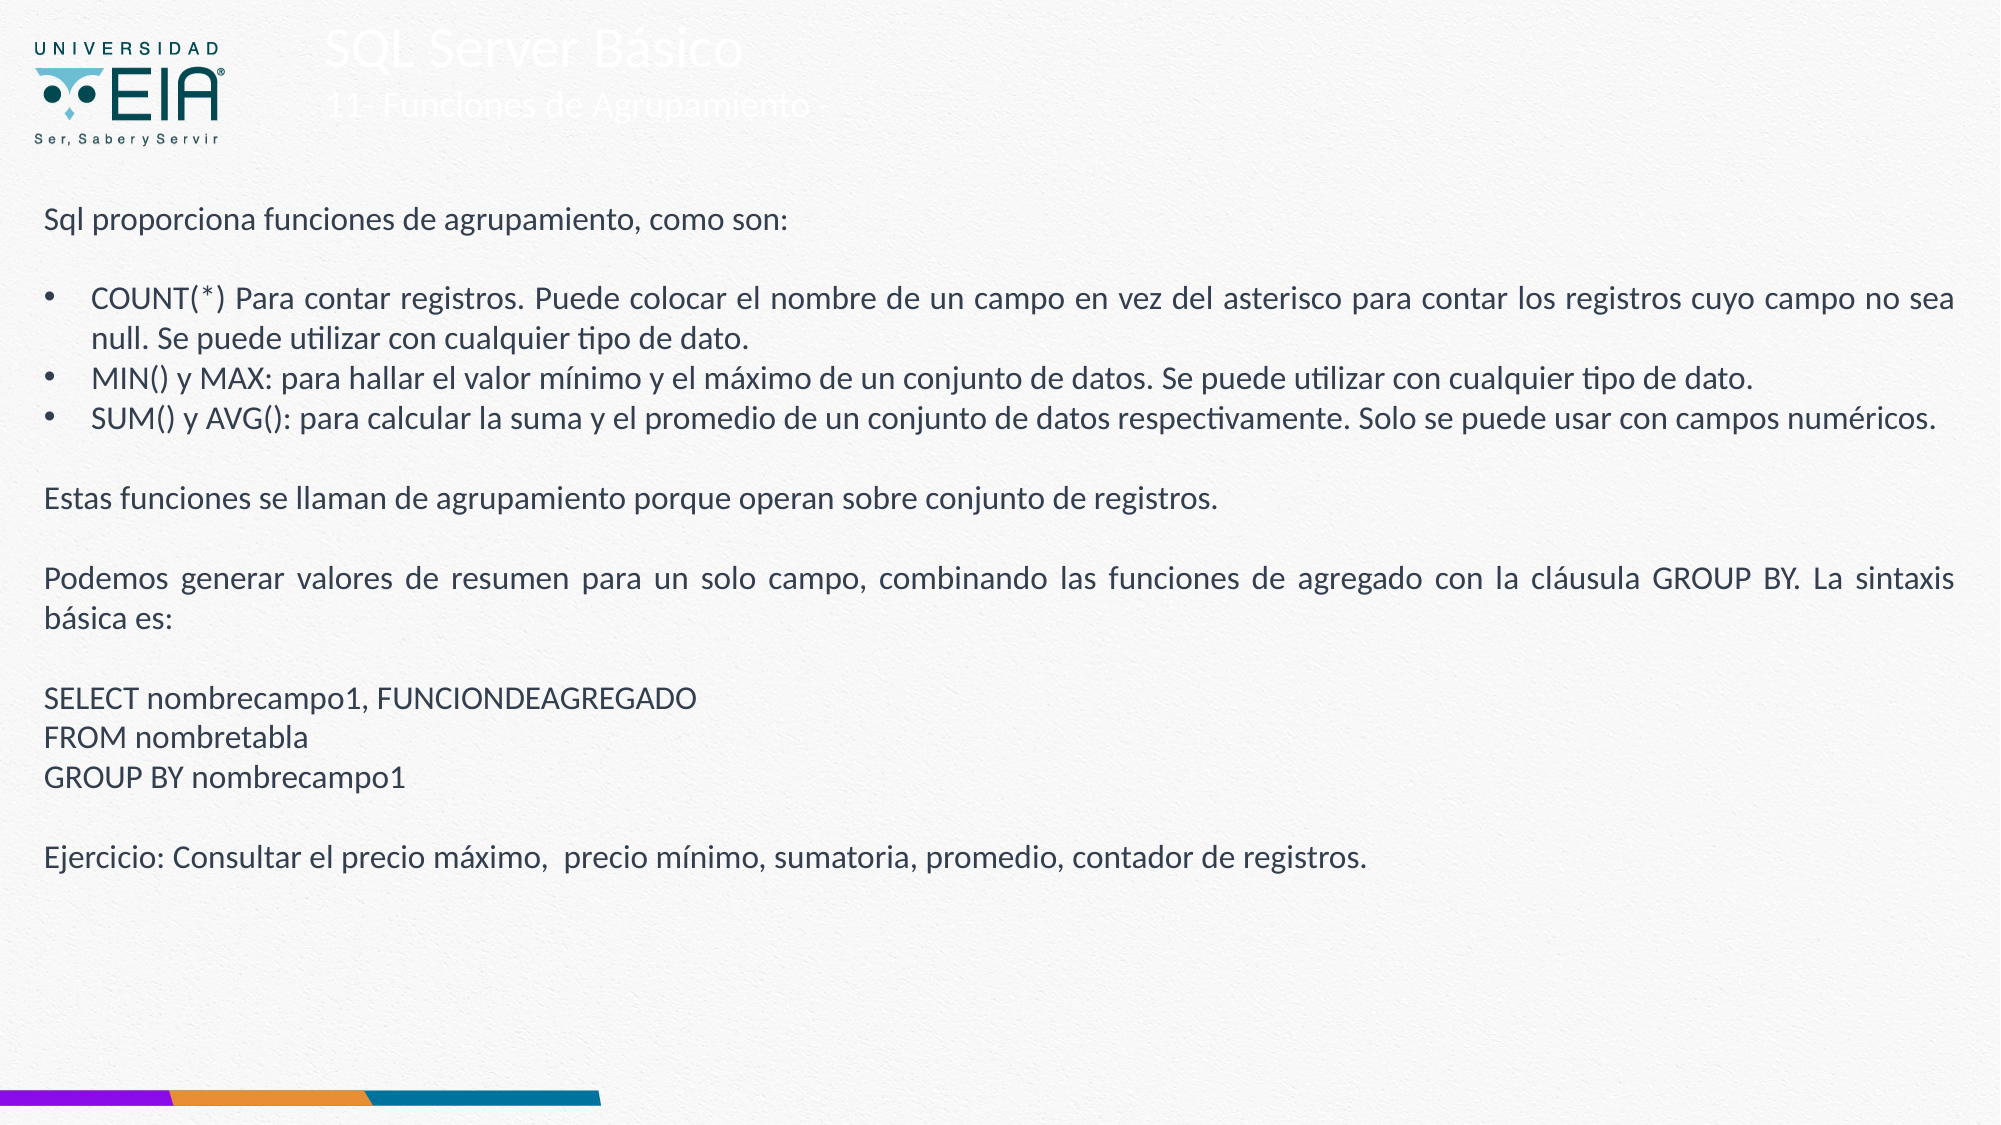

SQL Server Básico
11- Funciones de Agrupamiento -
Sql proporciona funciones de agrupamiento, como son:

COUNT(*) Para contar registros. Puede colocar el nombre de un campo en vez del asterisco para contar los registros cuyo campo no sea null. Se puede utilizar con cualquier tipo de dato.
MIN() y MAX: para hallar el valor mínimo y el máximo de un conjunto de datos. Se puede utilizar con cualquier tipo de dato.
SUM() y AVG(): para calcular la suma y el promedio de un conjunto de datos respectivamente. Solo se puede usar con campos numéricos.

Estas funciones se llaman de agrupamiento porque operan sobre conjunto de registros.

Podemos generar valores de resumen para un solo campo, combinando las funciones de agregado con la cláusula GROUP BY. La sintaxis básica es:

SELECT nombrecampo1, FUNCIONDEAGREGADO
FROM nombretabla
GROUP BY nombrecampo1

Ejercicio: Consultar el precio máximo,  precio mínimo, sumatoria, promedio, contador de registros.